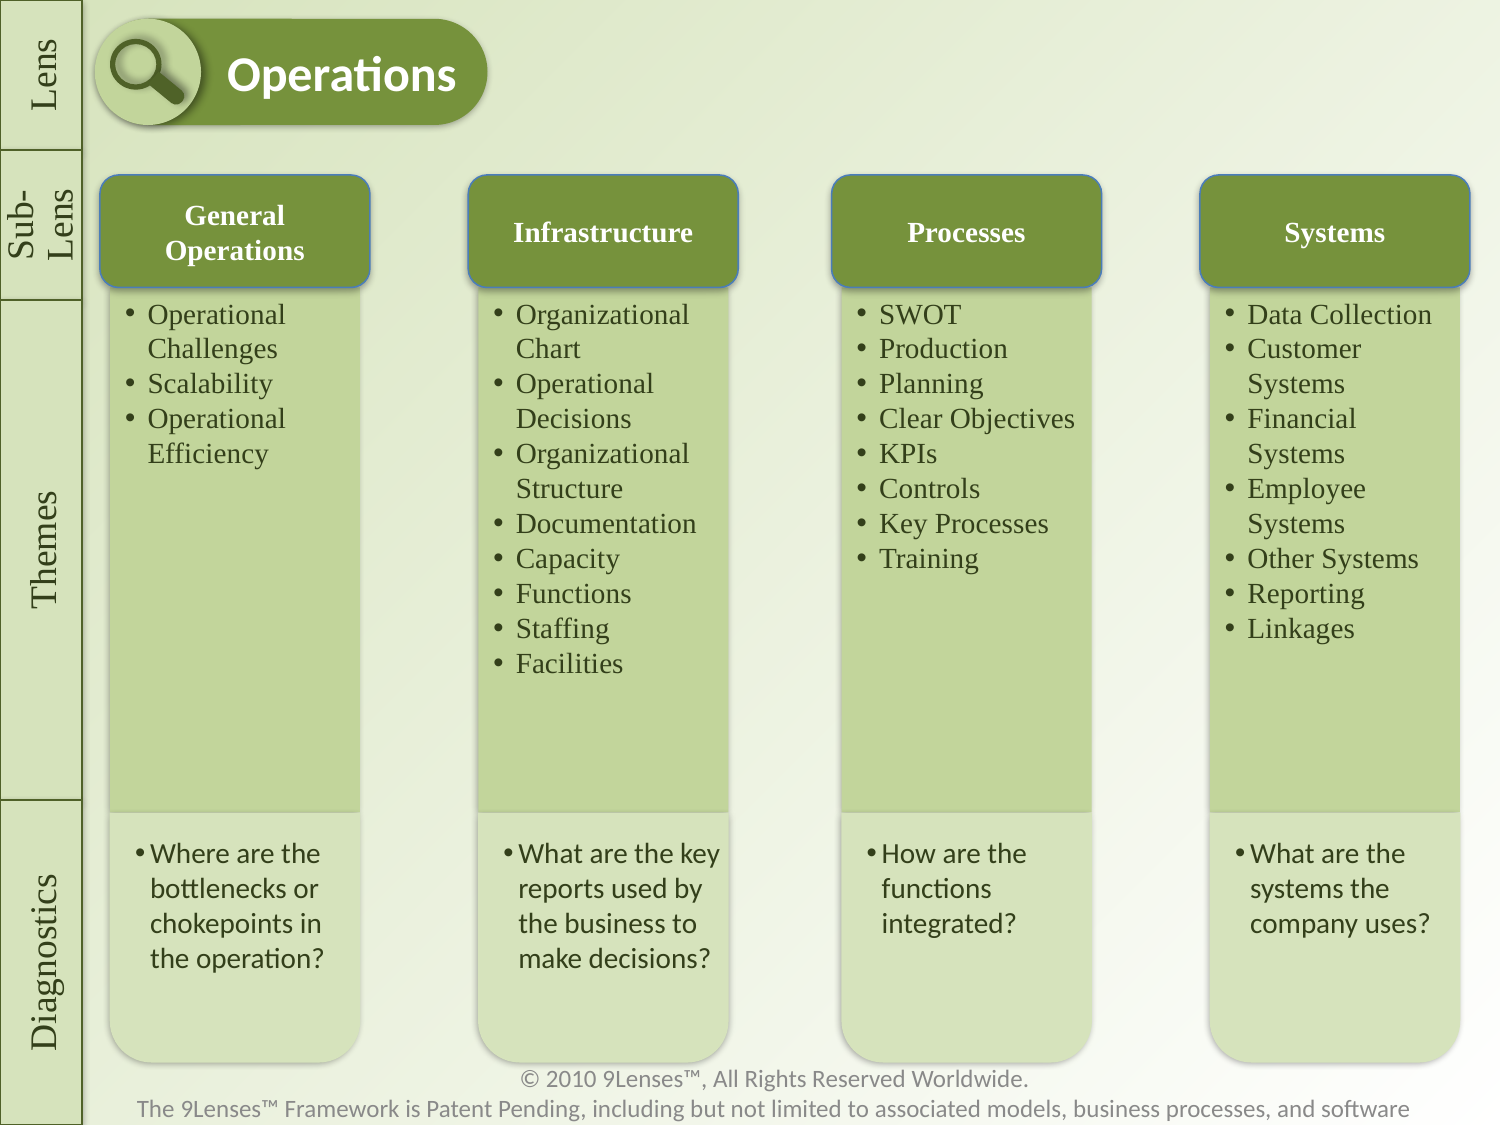

Lens
Sub- Lens
Themes
Diagnostics

Operations

General Operations
Operational Challenges
Scalability
Operational Efficiency

Where are the bottlenecks or chokepoints in the operation?
Infrastructure
Organizational Chart
Operational Decisions
Organizational Structure
Documentation
Capacity
Functions
Staffing
Facilities

What are the key reports used by the business to make decisions?
Processes
SWOT
Production
Planning
Clear Objectives
KPIs
Controls
Key Processes
Training

How are the functions integrated?

Systems
Data Collection
Customer Systems
Financial Systems
Employee Systems
Other Systems
Reporting
Linkages

What are the systems the company uses?